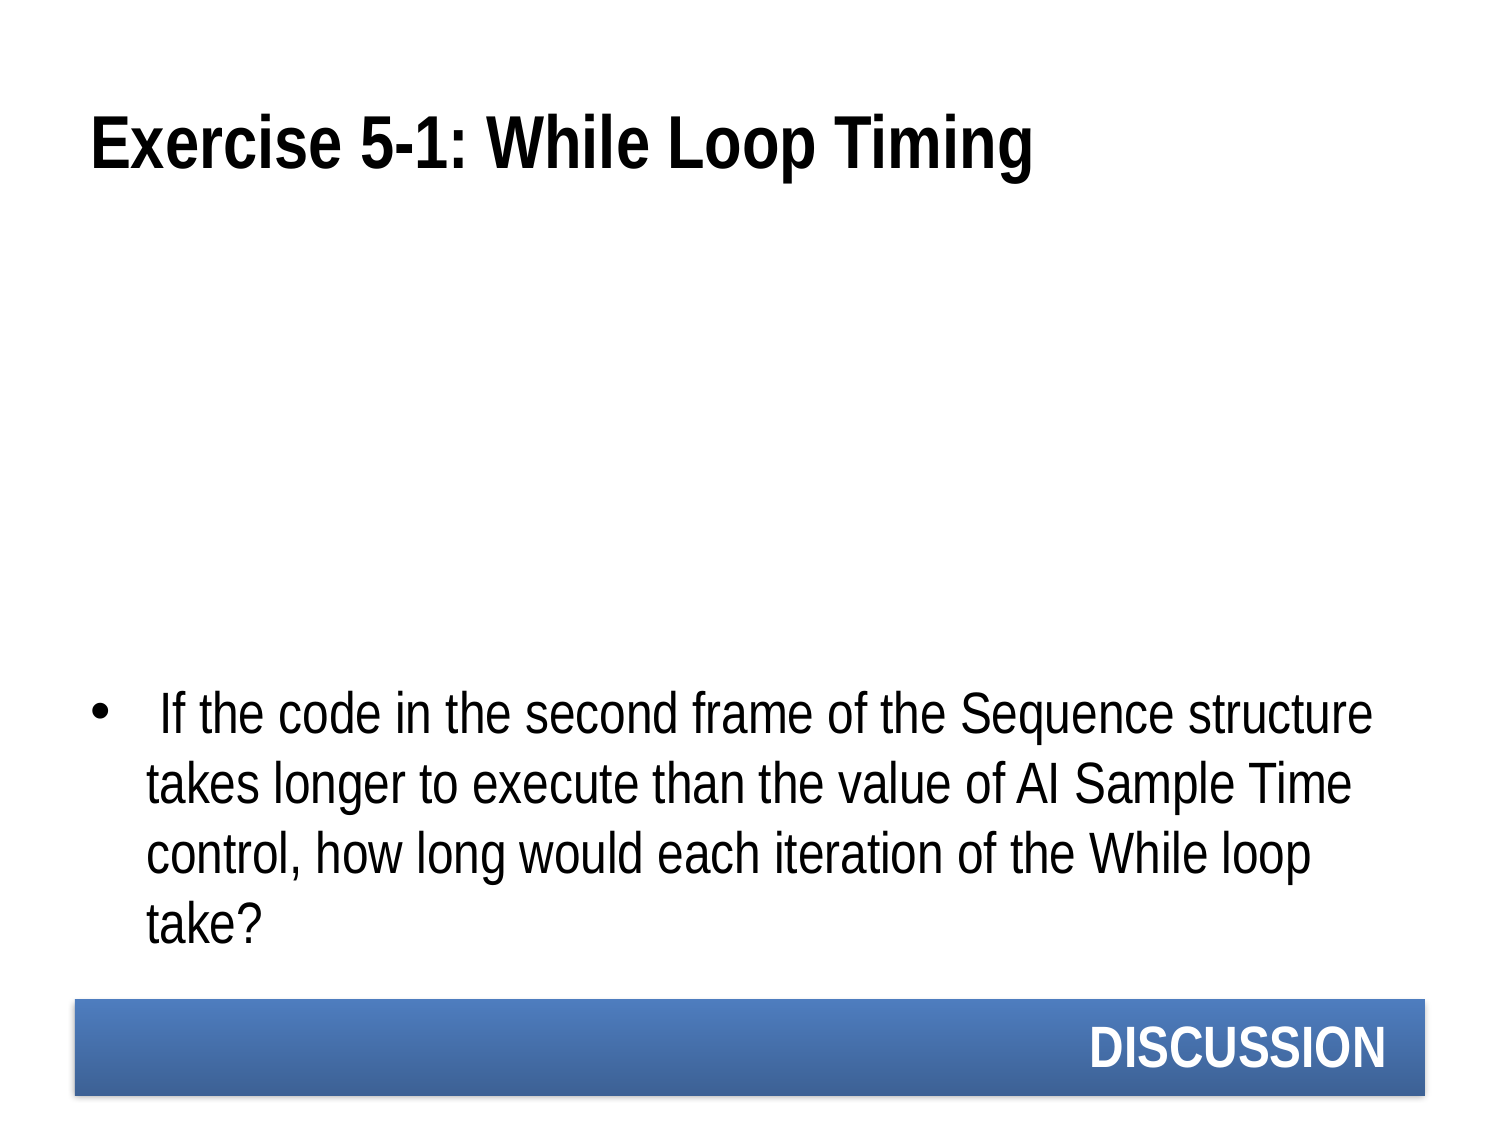

# Exercise 5-1: While Loop Timing
 If the code in the second frame of the Sequence structure takes longer to execute than the value of AI Sample Time control, how long would each iteration of the While loop take?